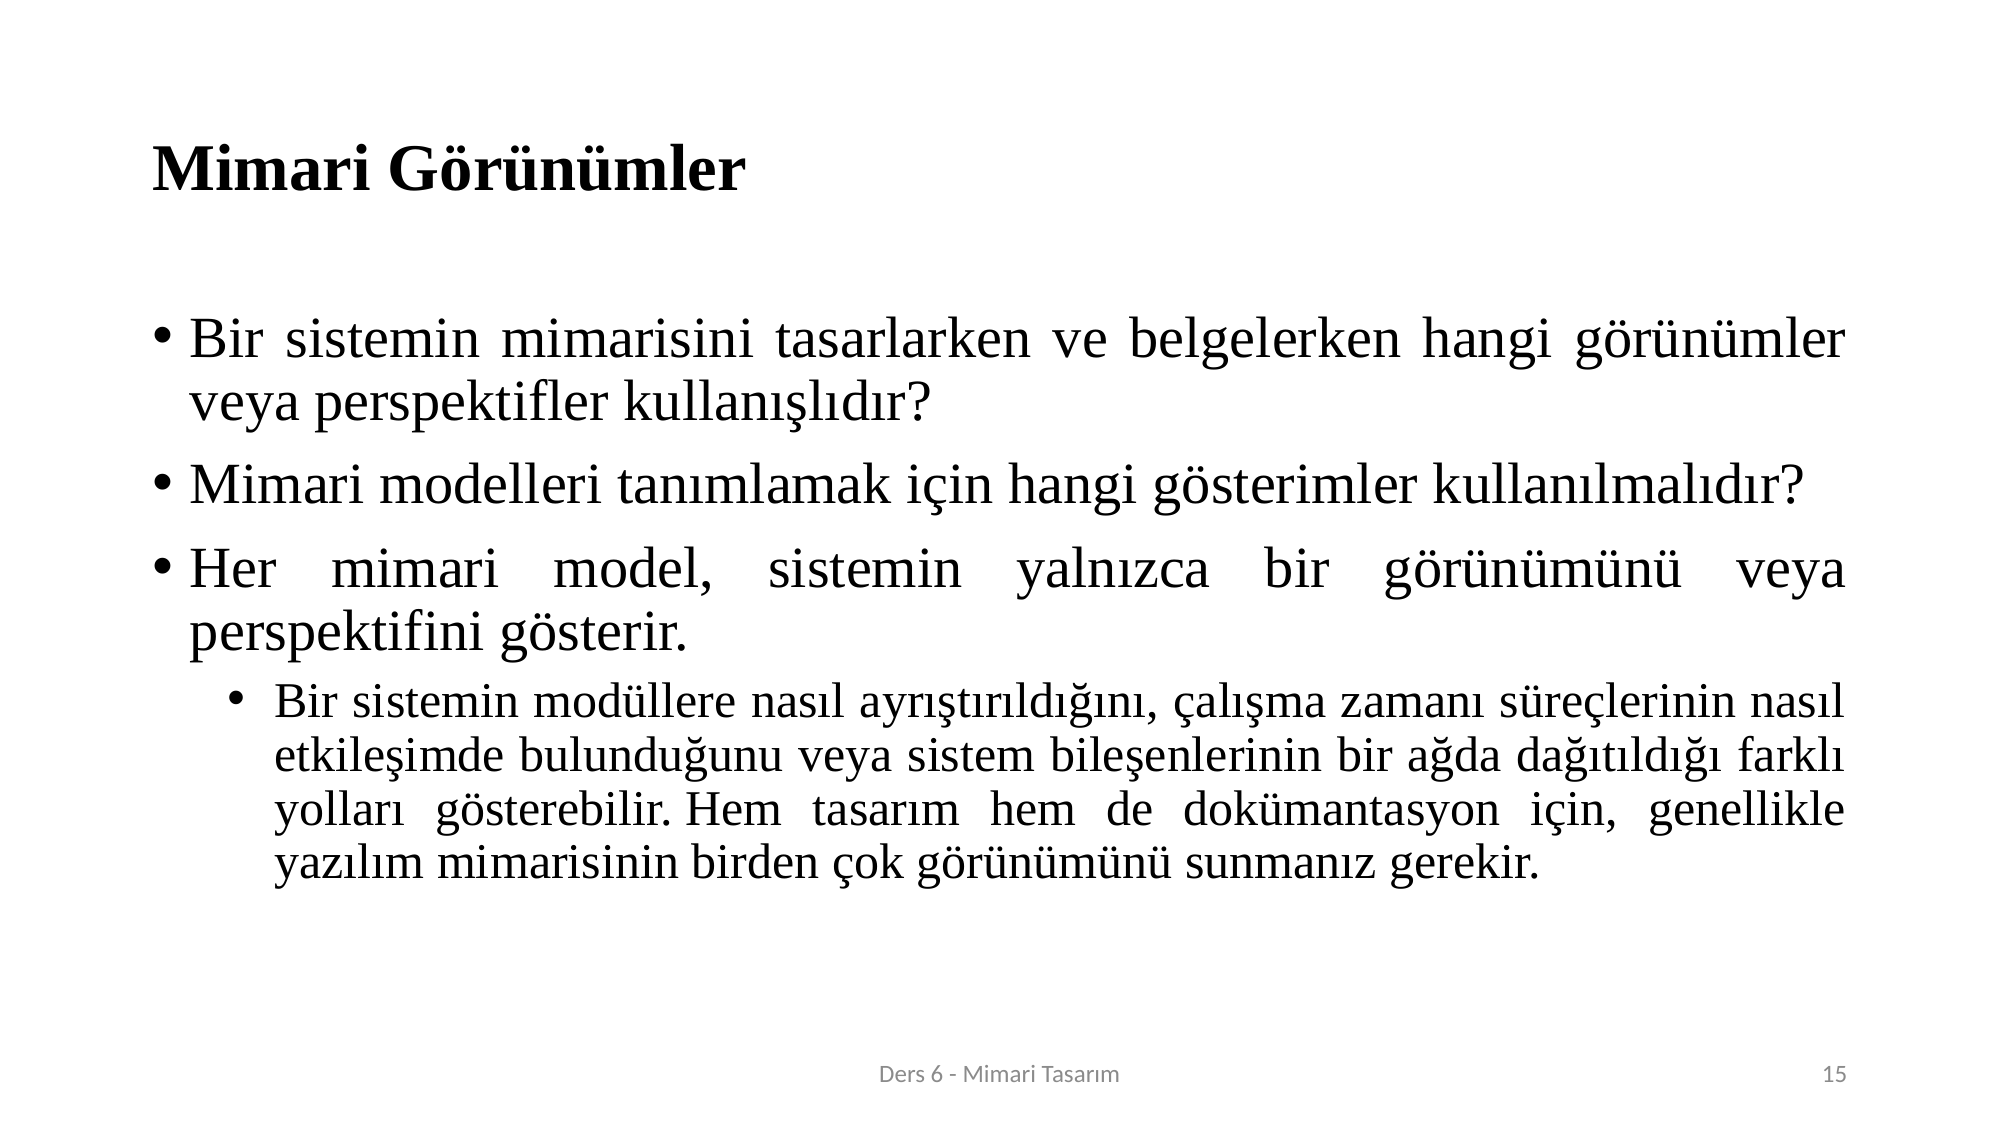

# Mimari Görünümler
Bir sistemin mimarisini tasarlarken ve belgelerken hangi görünümler veya perspektifler kullanışlıdır?
Mimari modelleri tanımlamak için hangi gösterimler kullanılmalıdır?
Her mimari model, sistemin yalnızca bir görünümünü veya perspektifini gösterir.
Bir sistemin modüllere nasıl ayrıştırıldığını, çalışma zamanı süreçlerinin nasıl etkileşimde bulunduğunu veya sistem bileşenlerinin bir ağda dağıtıldığı farklı yolları gösterebilir. Hem tasarım hem de dokümantasyon için, genellikle yazılım mimarisinin birden çok görünümünü sunmanız gerekir.
Ders 6 - Mimari Tasarım
15